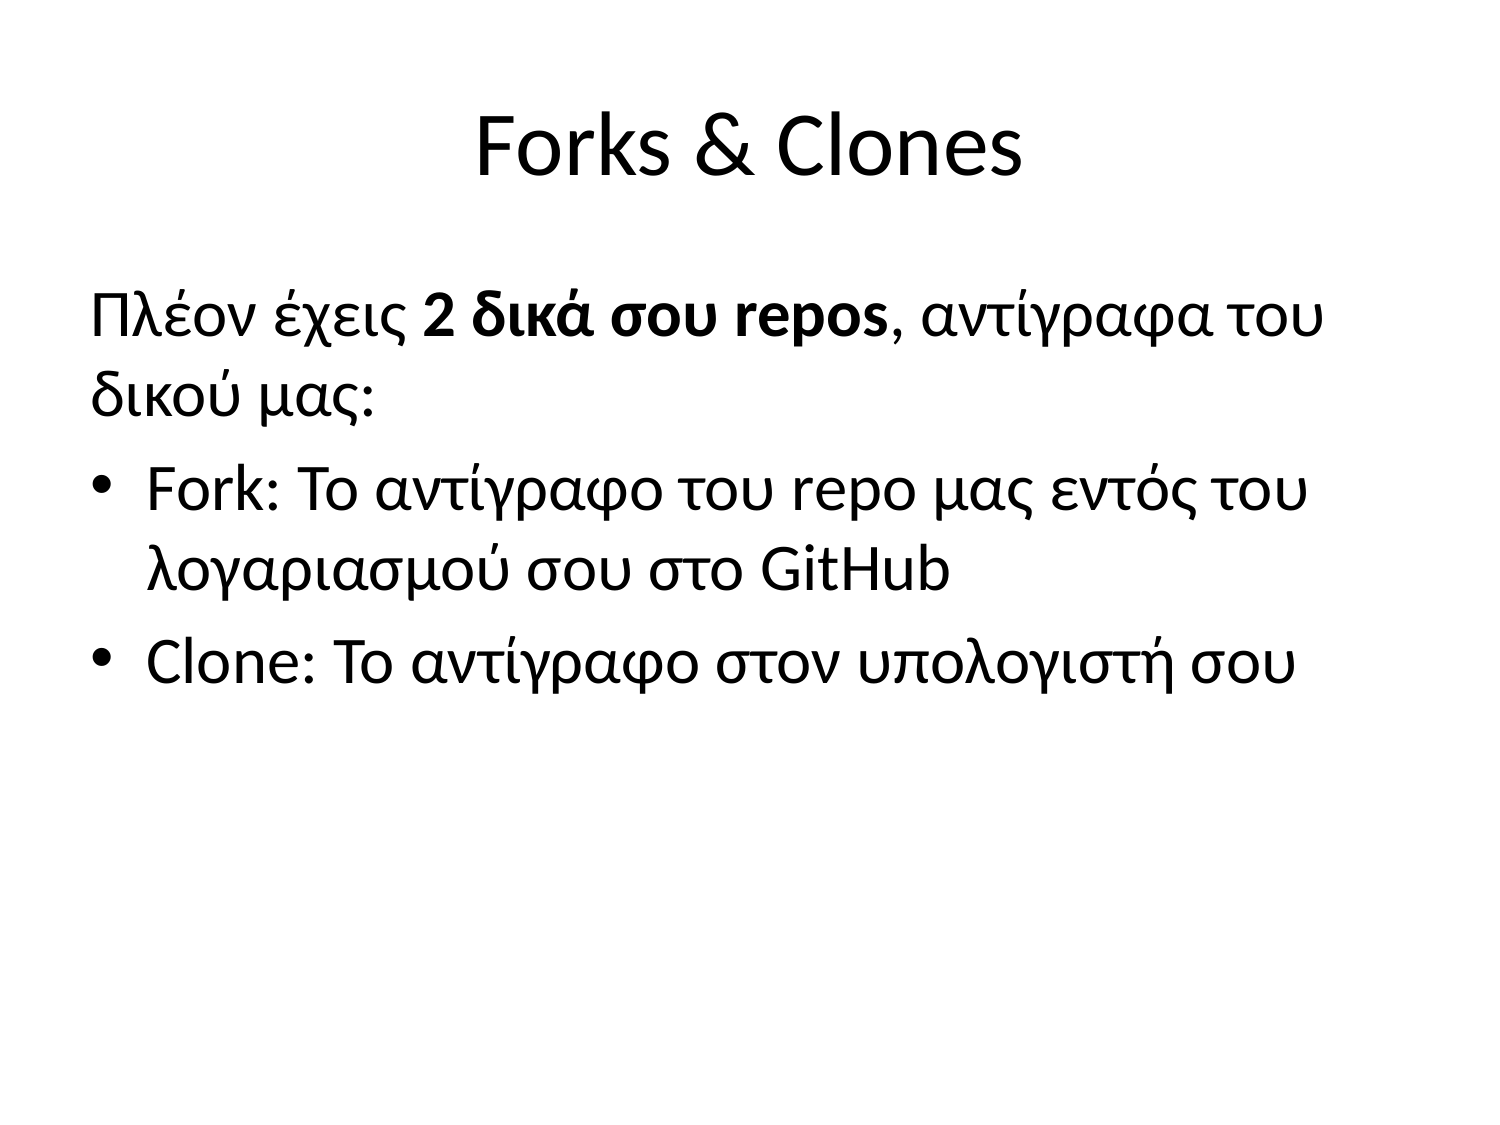

# Forks & Clones
Πλέον έχεις 2 δικά σου repos, αντίγραφα του δικού μας:
Fork: Το αντίγραφο του repo μας εντός του λογαριασμού σου στο GitHub
Clone: Το αντίγραφο στον υπολογιστή σου